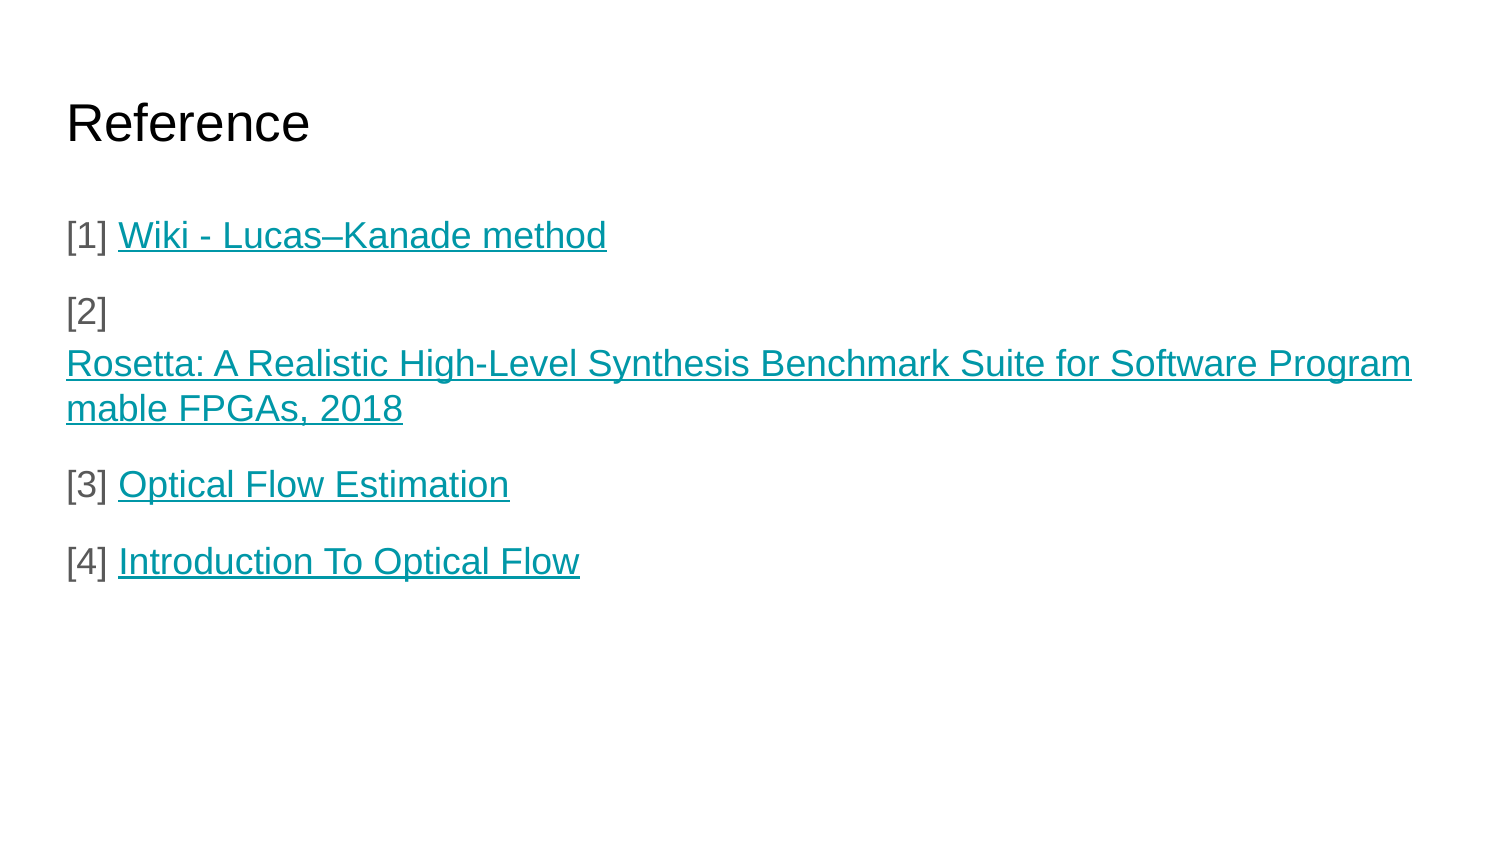

# Reference
[1] Wiki - Lucas–Kanade method
[2] Rosetta: A Realistic High-Level Synthesis Benchmark Suite for Software Programmable FPGAs, 2018
[3] Optical Flow Estimation
[4] Introduction To Optical Flow